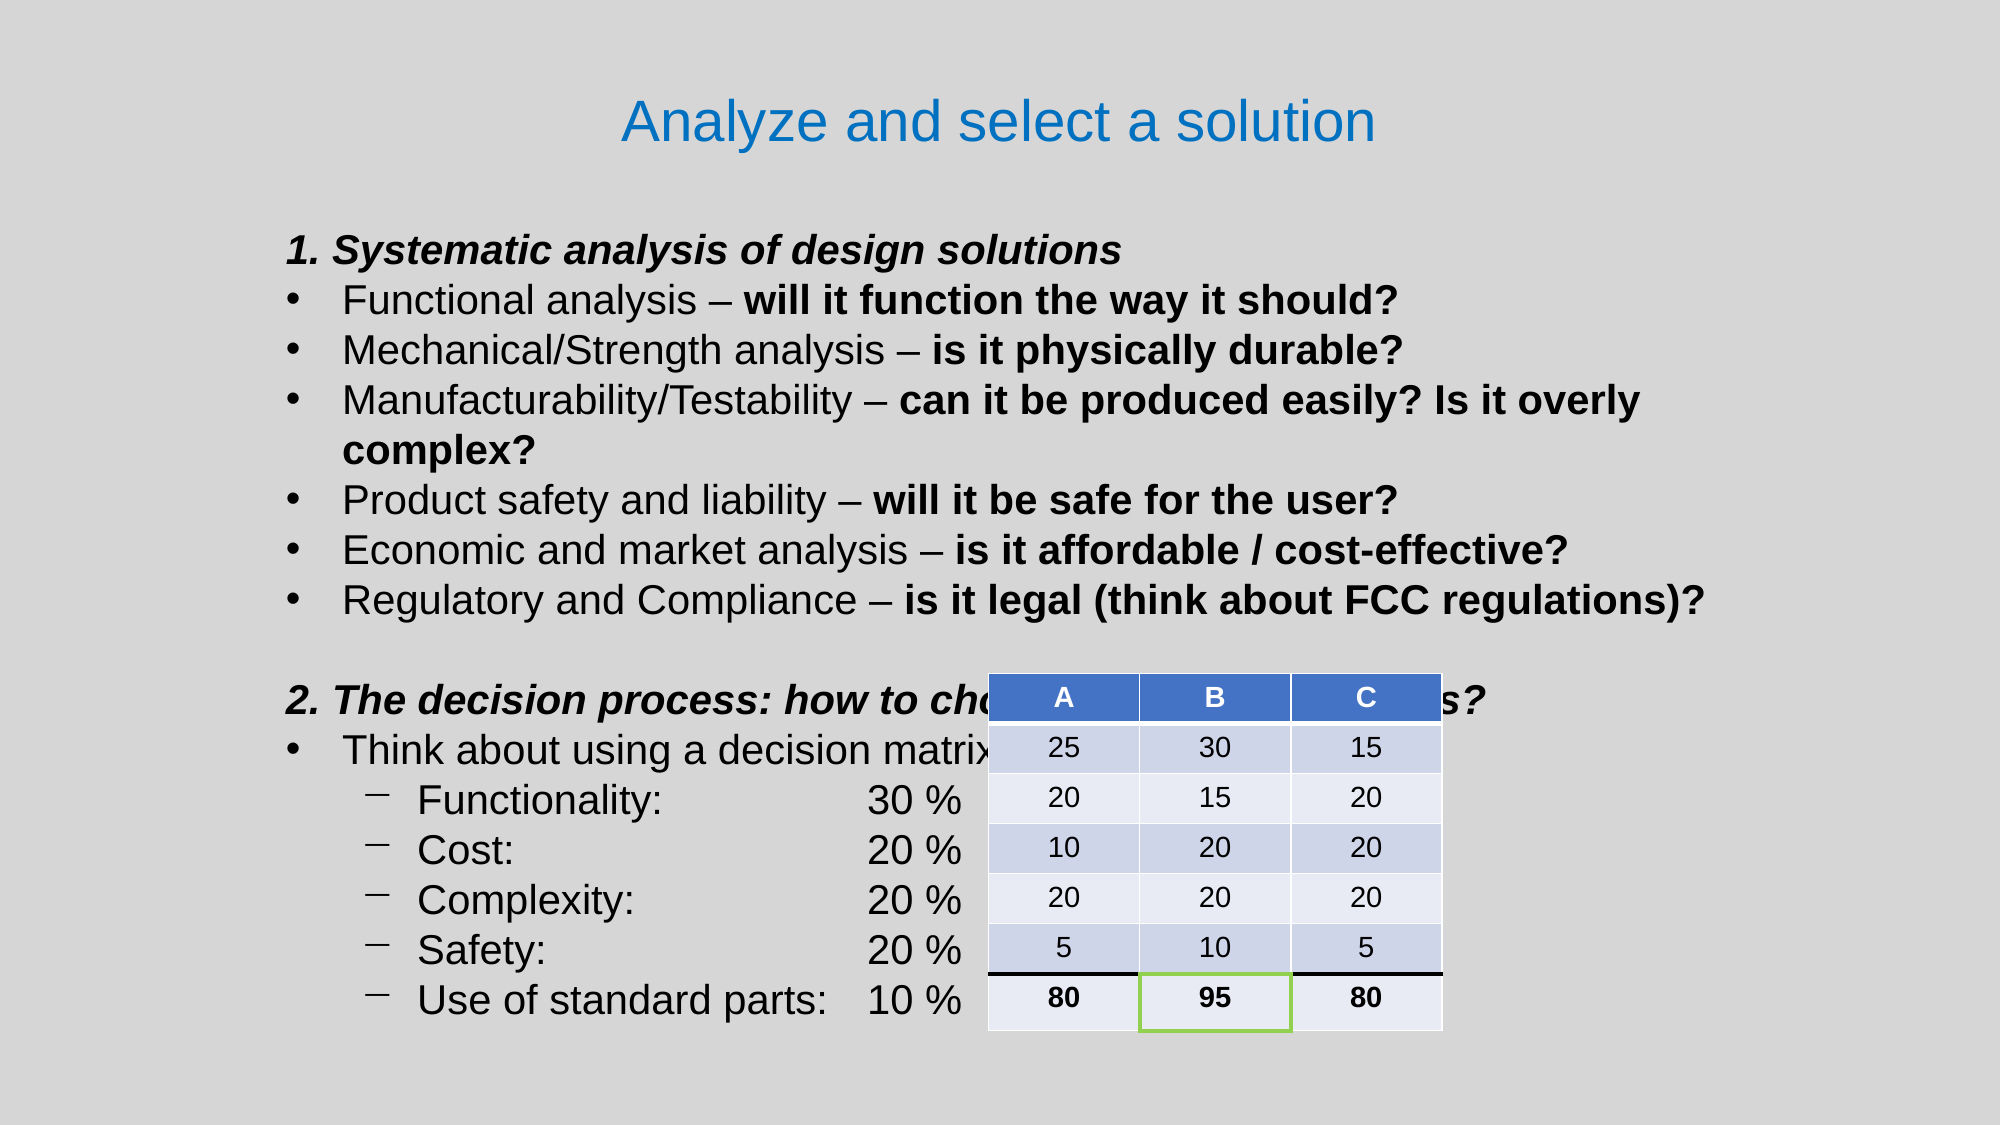

Analyze and select a solution

1. Systematic analysis of design solutions
Functional analysis – will it function the way it should?
Mechanical/Strength analysis – is it physically durable?
Manufacturability/Testability – can it be produced easily? Is it overly complex?
Product safety and liability – will it be safe for the user?
Economic and market analysis – is it affordable / cost-effective?
Regulatory and Compliance – is it legal (think about FCC regulations)?

2. The decision process: how to choose among the options?
Think about using a decision matrix:
Functionality:		30 %
Cost: 			20 %
Complexity:		20 %
Safety: 			20 %
Use of standard parts: 	10 %
| A | B | C |
| --- | --- | --- |
| 25 | 30 | 15 |
| 20 | 15 | 20 |
| 10 | 20 | 20 |
| 20 | 20 | 20 |
| 5 | 10 | 5 |
| A | B | C |
| --- | --- | --- |
| 25 | 30 | 15 |
| 20 | 15 | 20 |
| 10 | 20 | 20 |
| 20 | 20 | 20 |
| 5 | 10 | 5 |
| 80 | 95 | 80 |